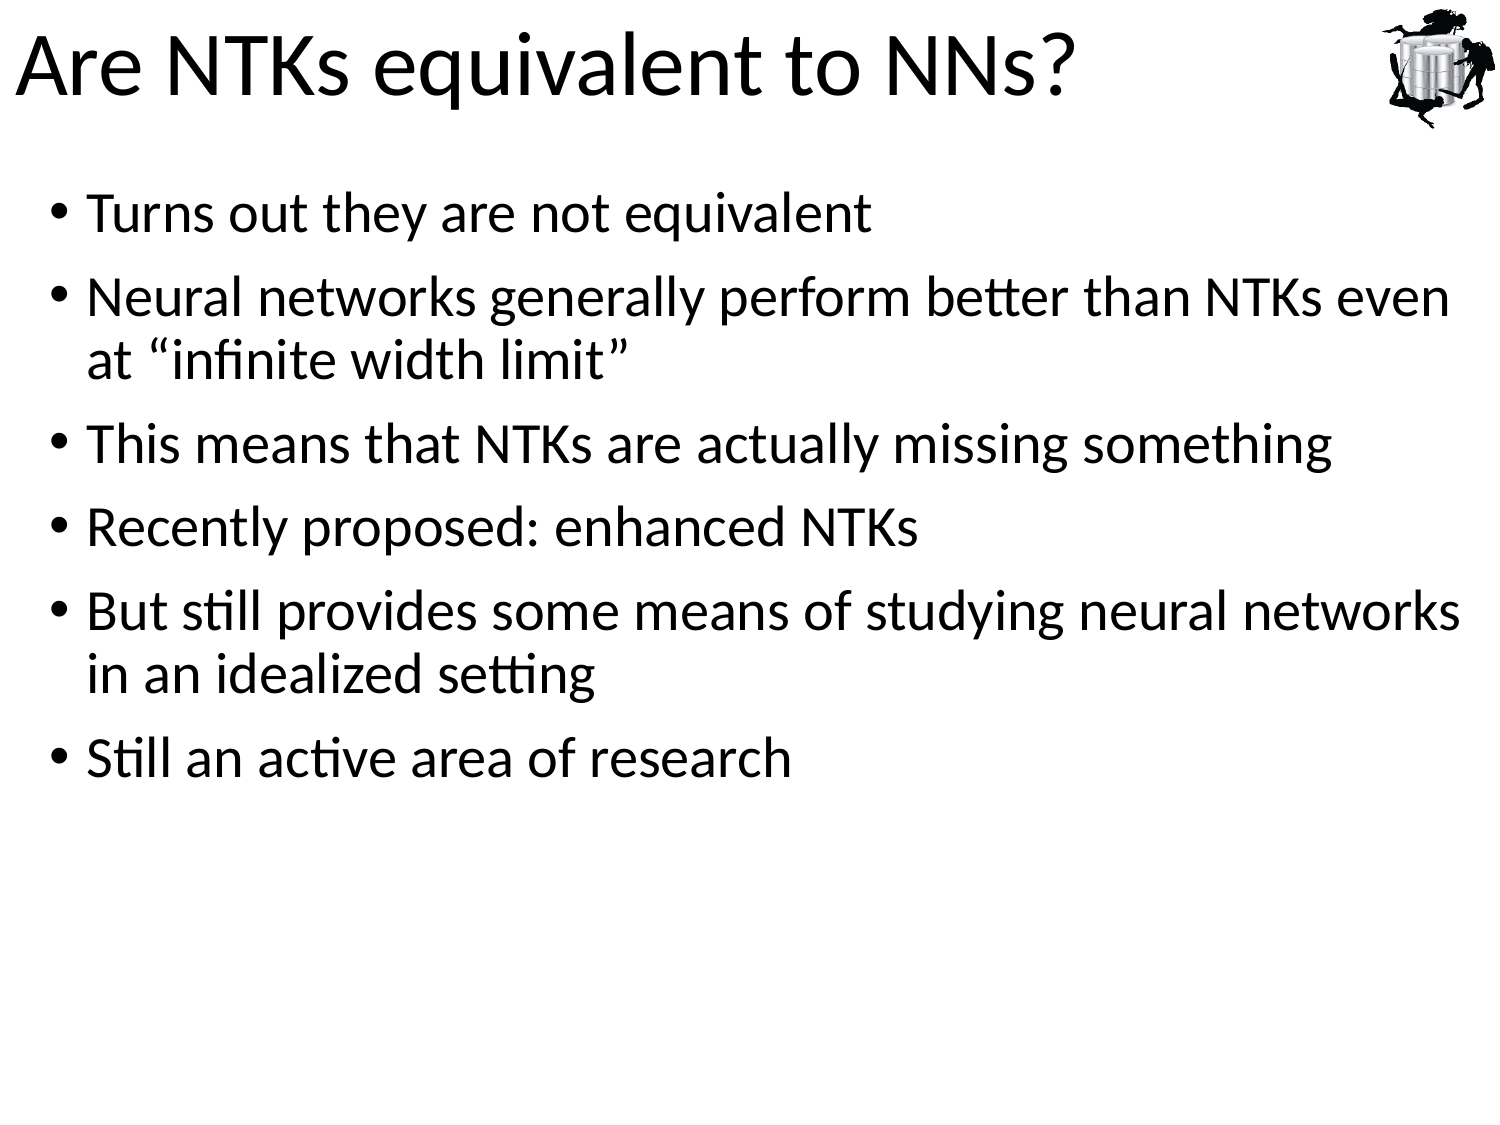

# Are NTKs equivalent to NNs?
Turns out they are not equivalent
Neural networks generally perform better than NTKs even at “infinite width limit”
This means that NTKs are actually missing something
Recently proposed: enhanced NTKs
But still provides some means of studying neural networks in an idealized setting
Still an active area of research